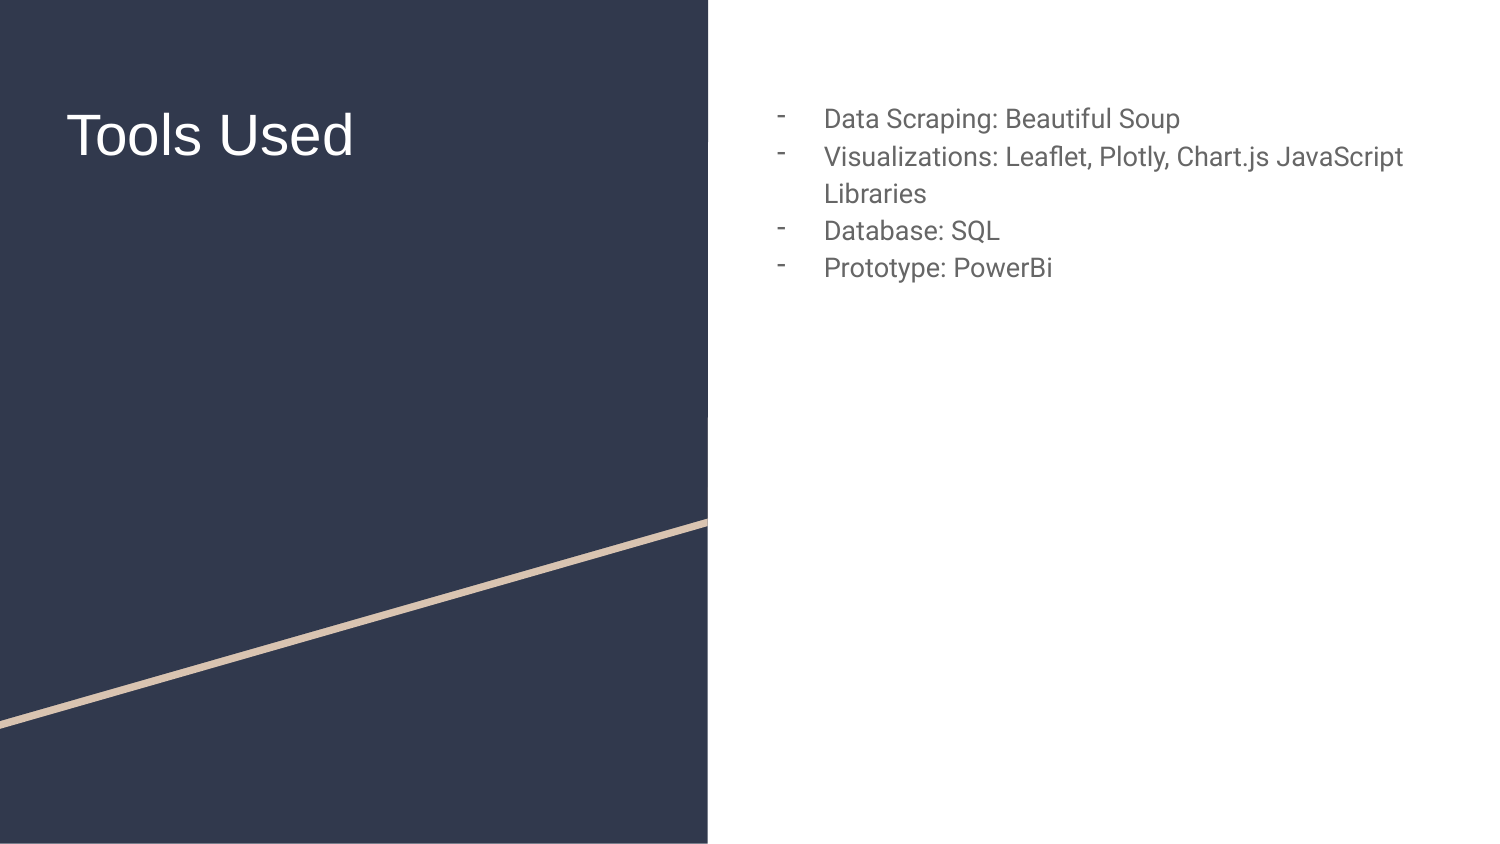

# Tools Used
Data Scraping: Beautiful Soup
Visualizations: Leaflet, Plotly, Chart.js JavaScript Libraries
Database: SQL
Prototype: PowerBi